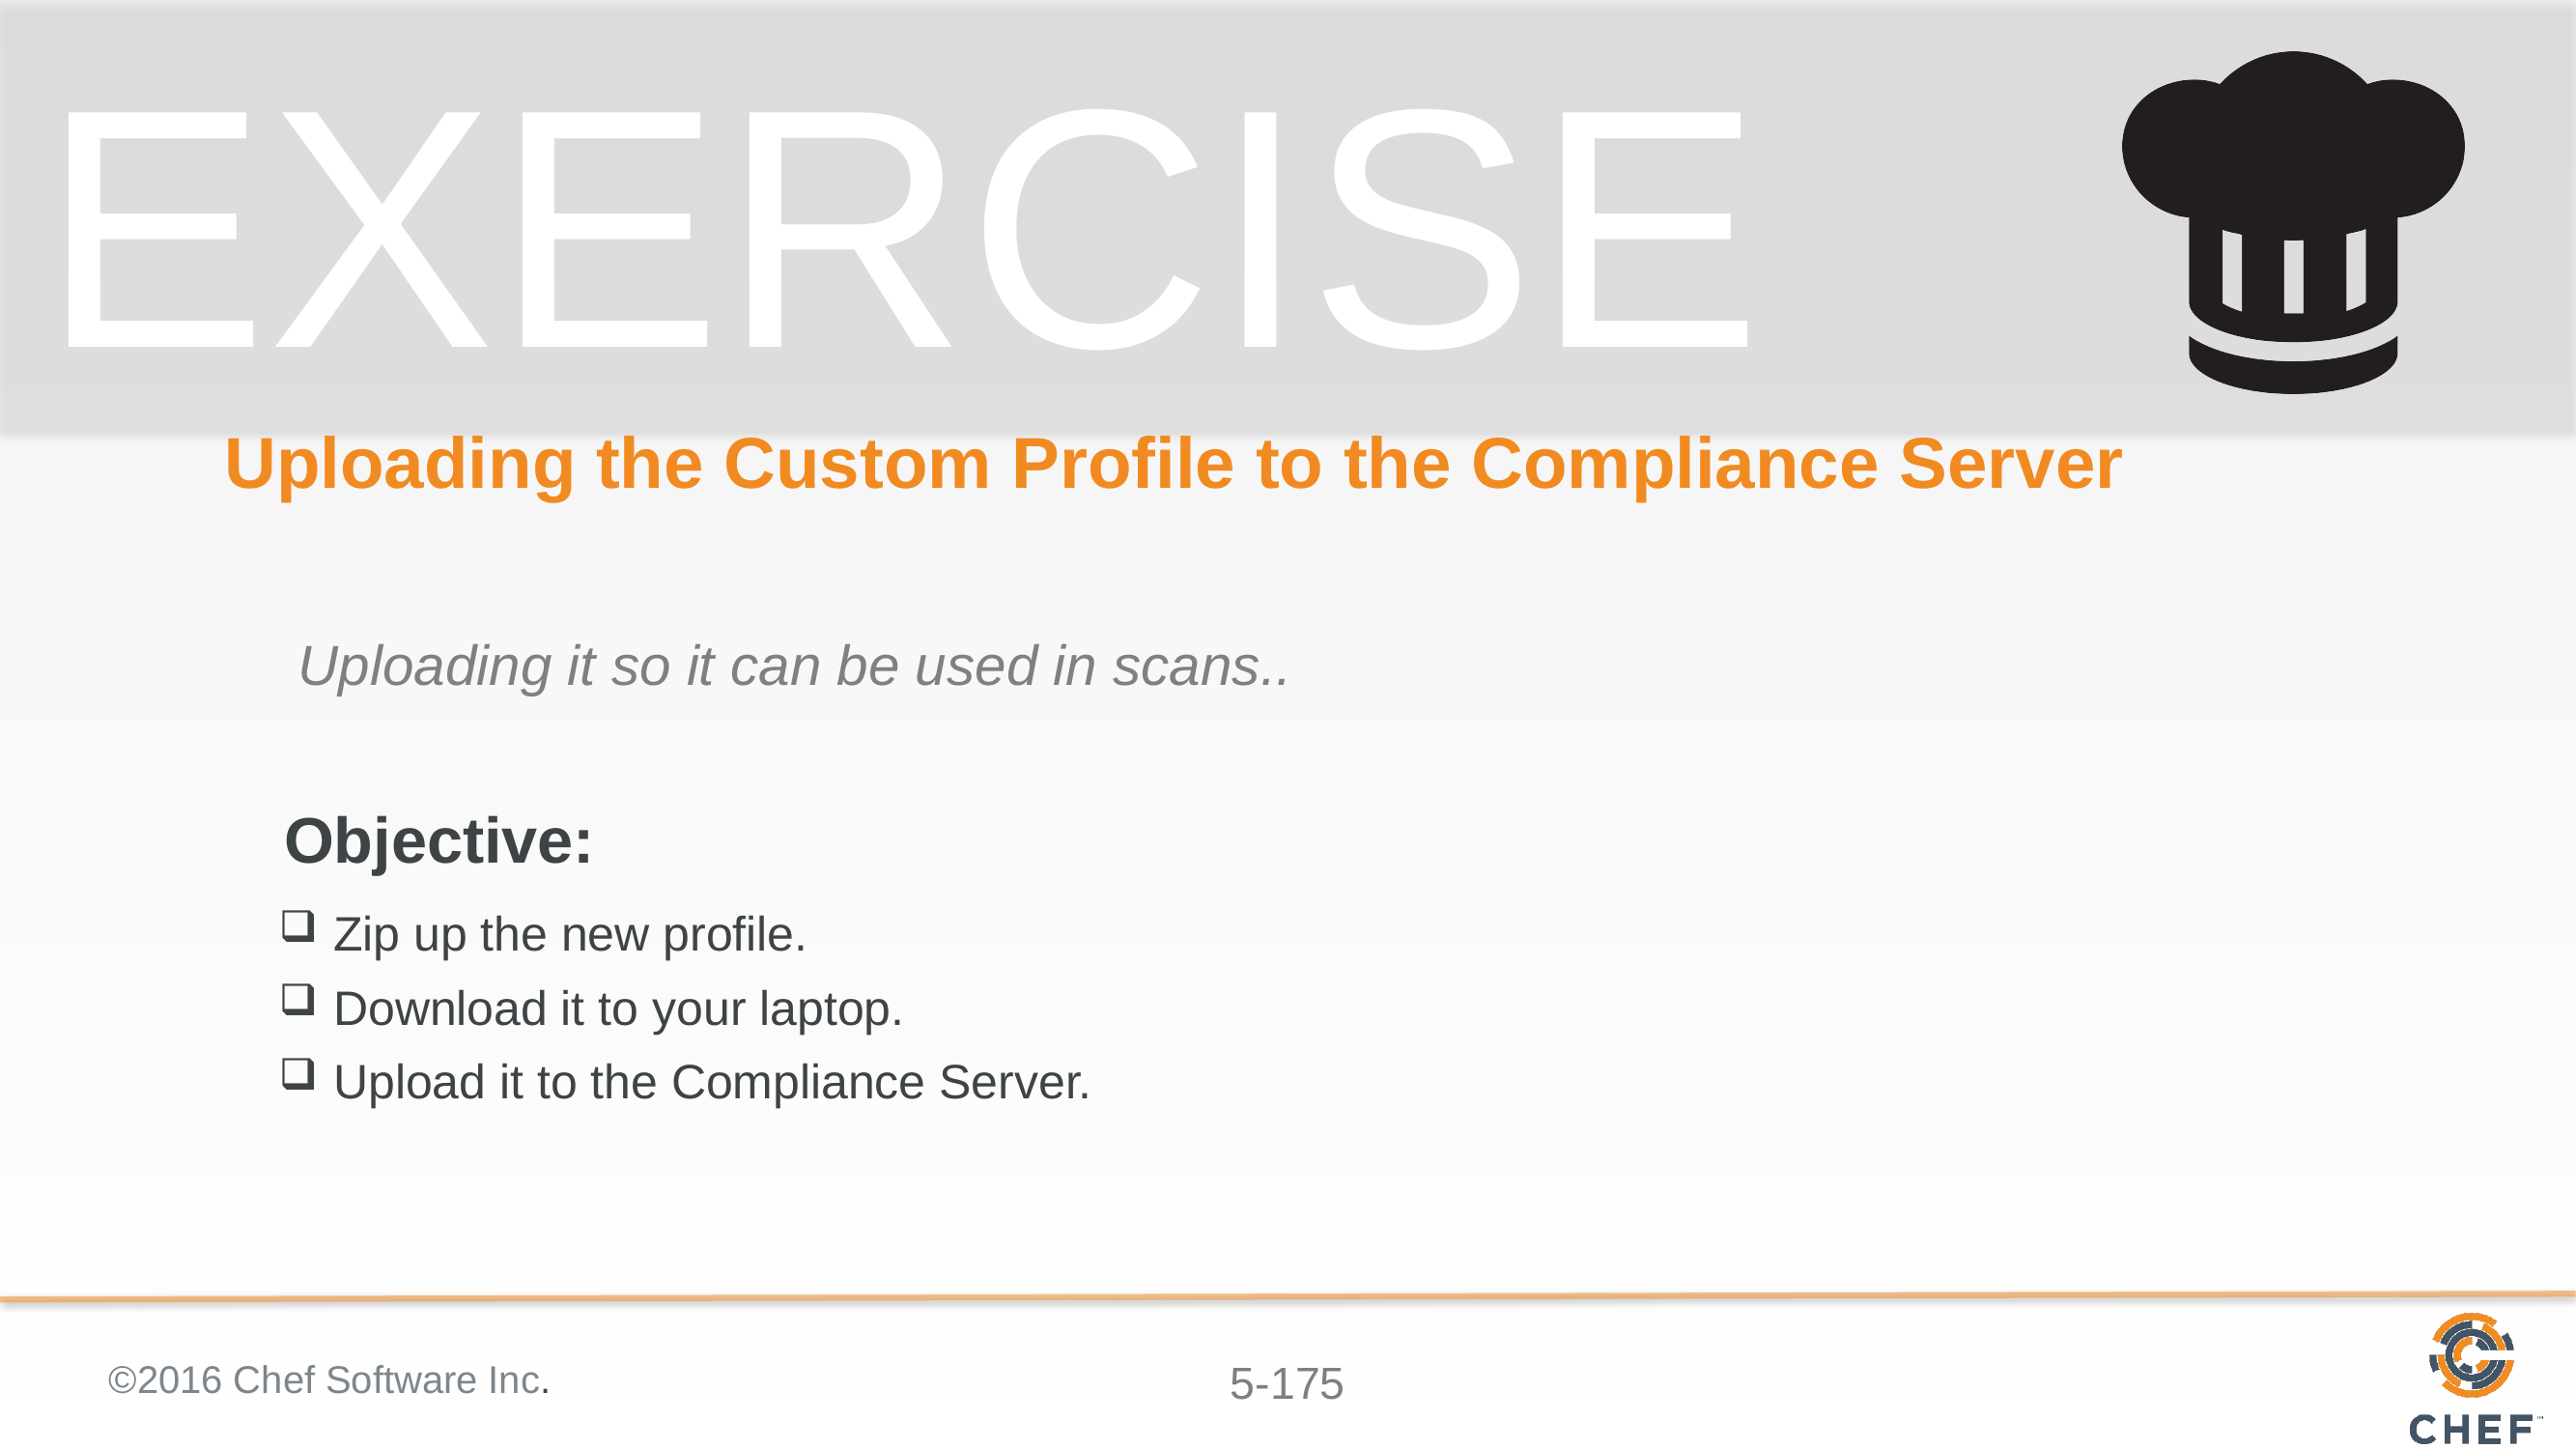

# Uploading the Custom Profile to the Compliance Server
Uploading it so it can be used in scans..
Zip up the new profile.
Download it to your laptop.
Upload it to the Compliance Server.